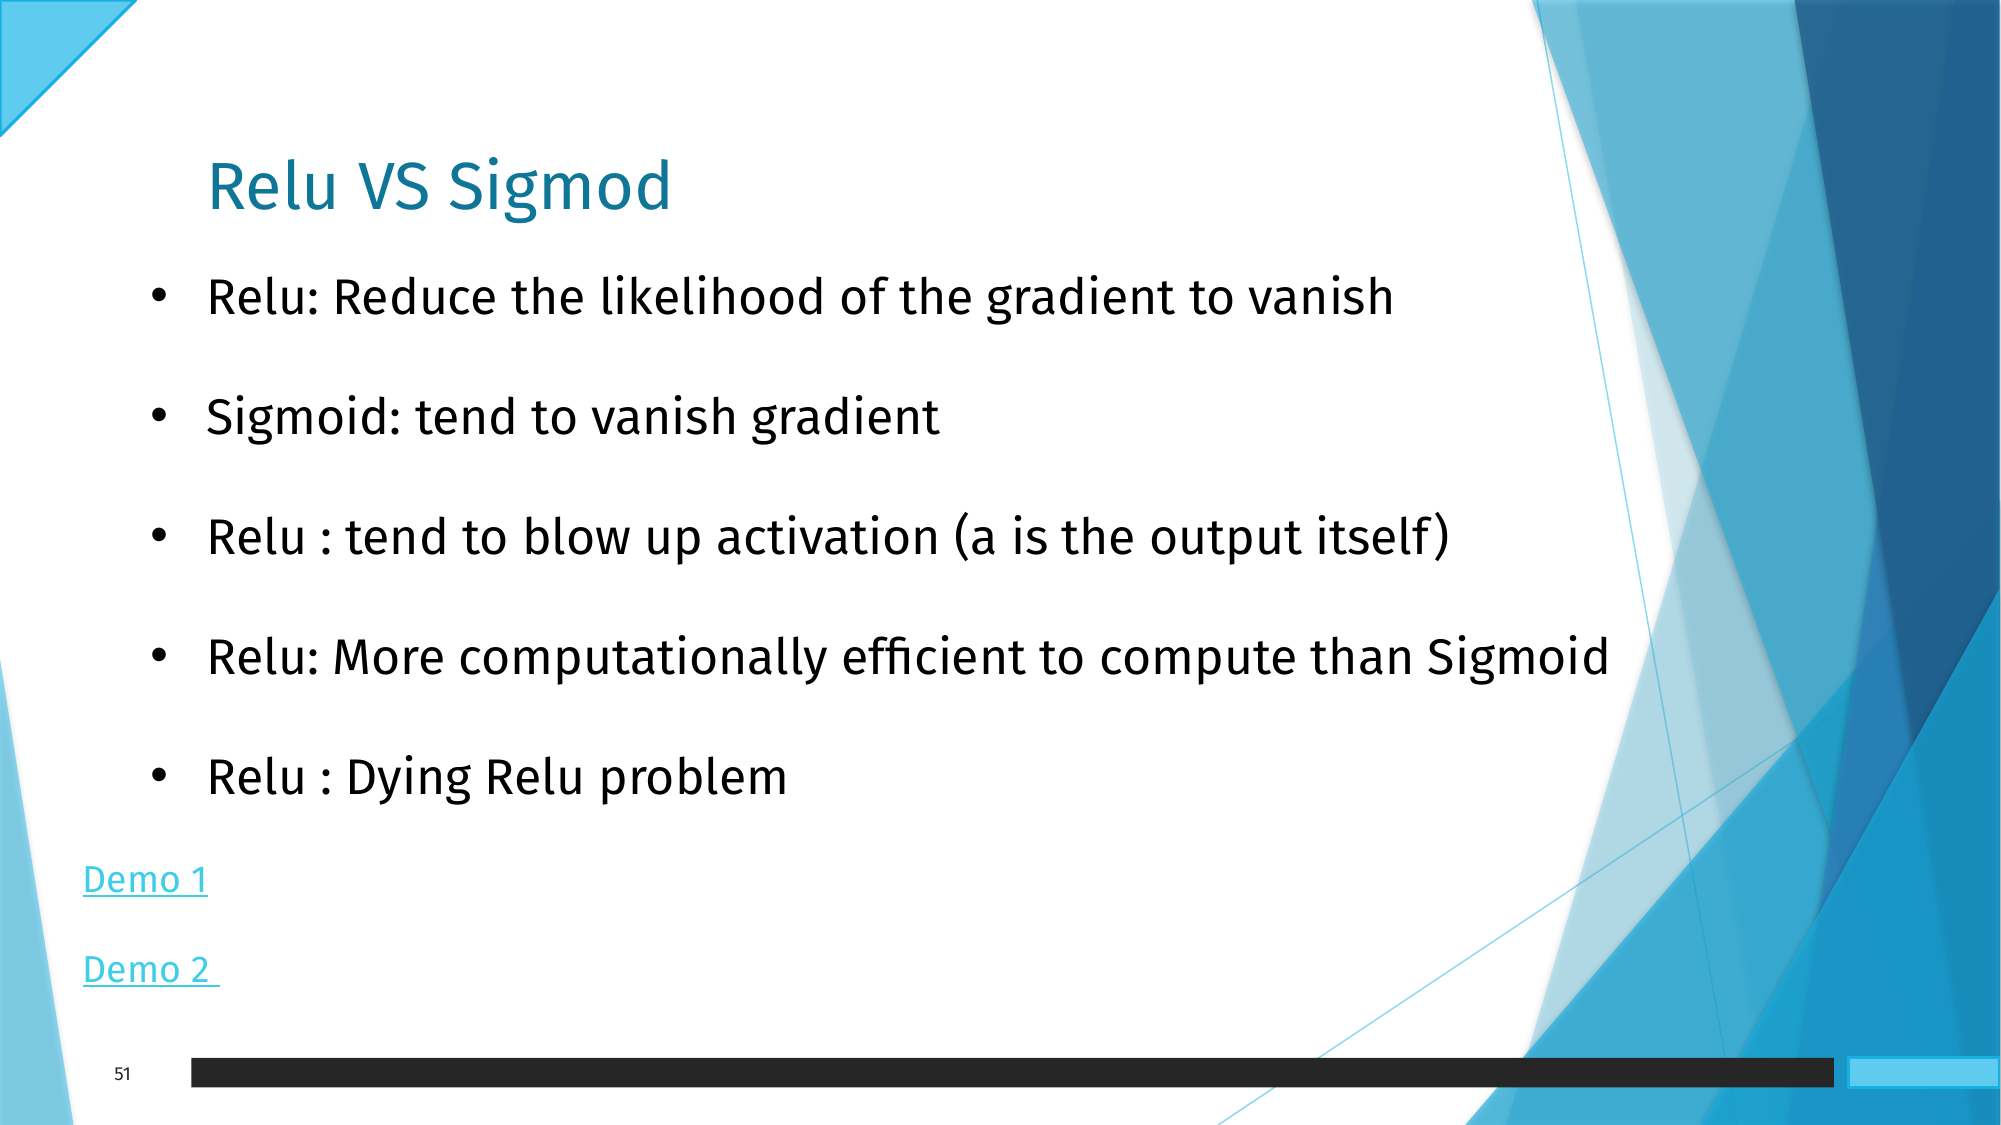

Relu VS Sigmod
Relu: Reduce the likelihood of the gradient to vanish

Sigmoid: tend to vanish gradient

Relu : tend to blow up activation (a is the output itself)

Relu: More computationally efficient to compute than Sigmoid

Relu : Dying Relu problem

Demo 1

Demo 2
51